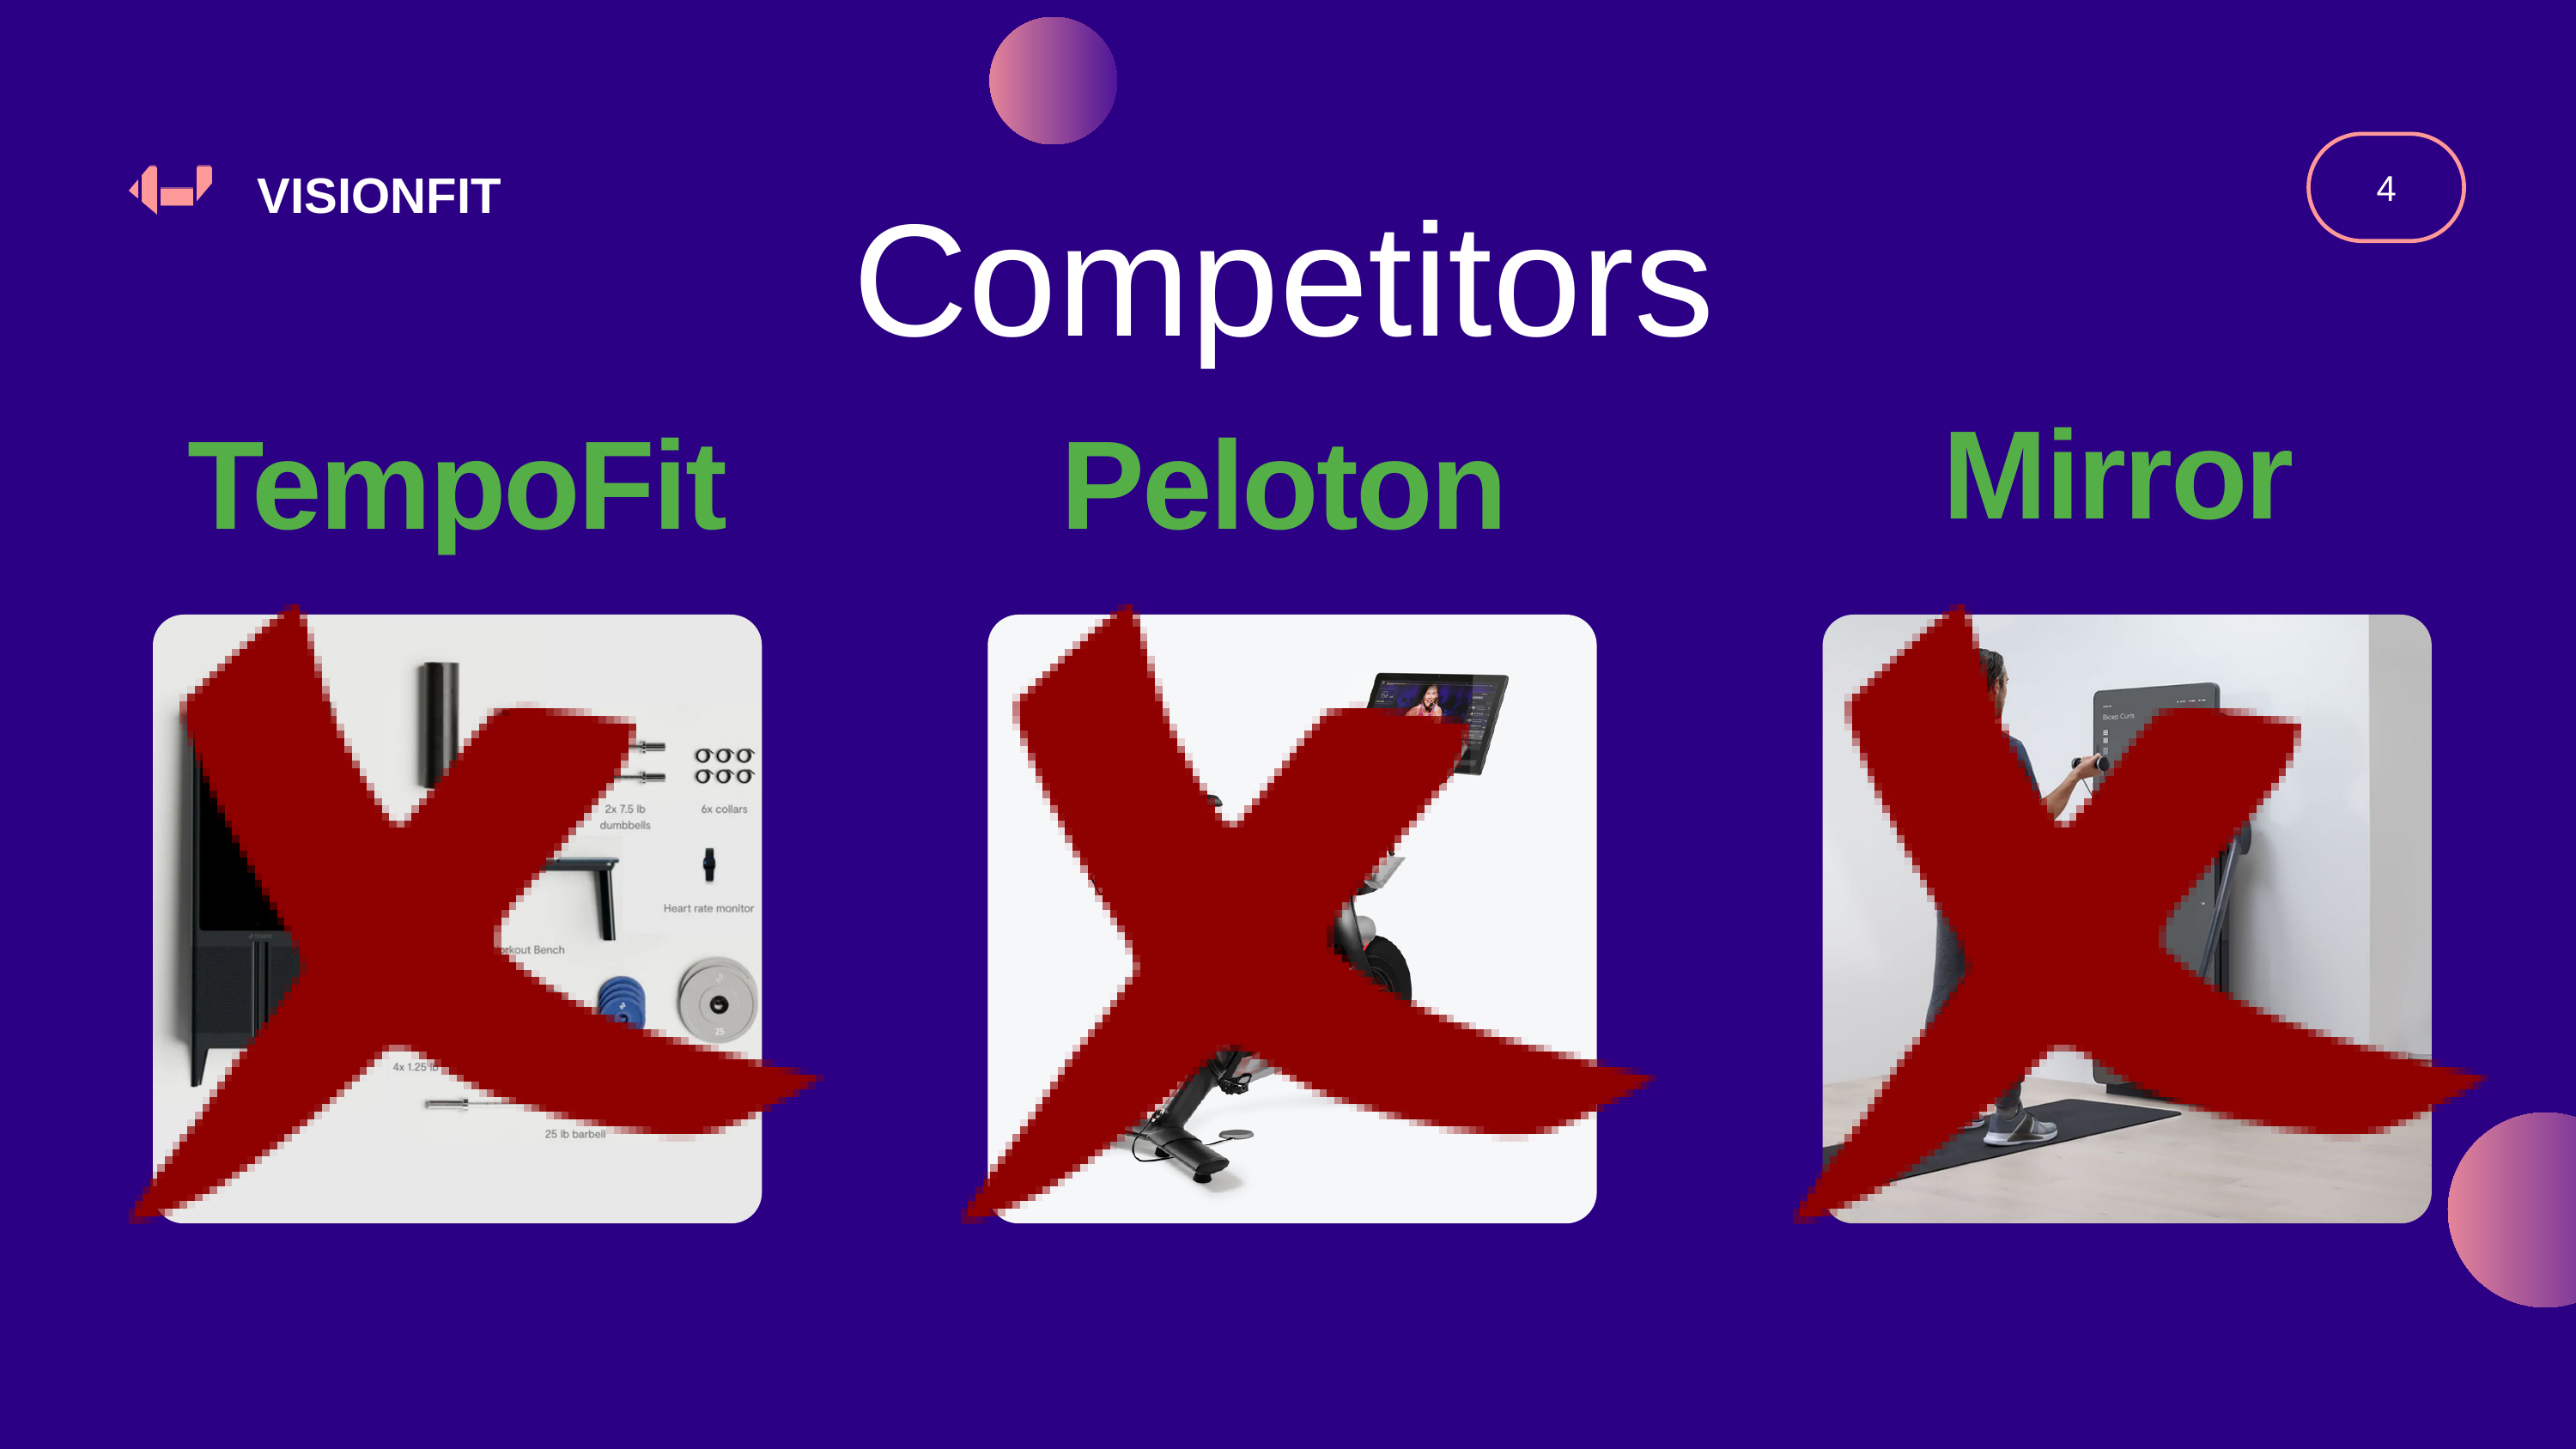

Competitors

4
Contact
VISIONFIT
Mirror

TempoFit

Peloton